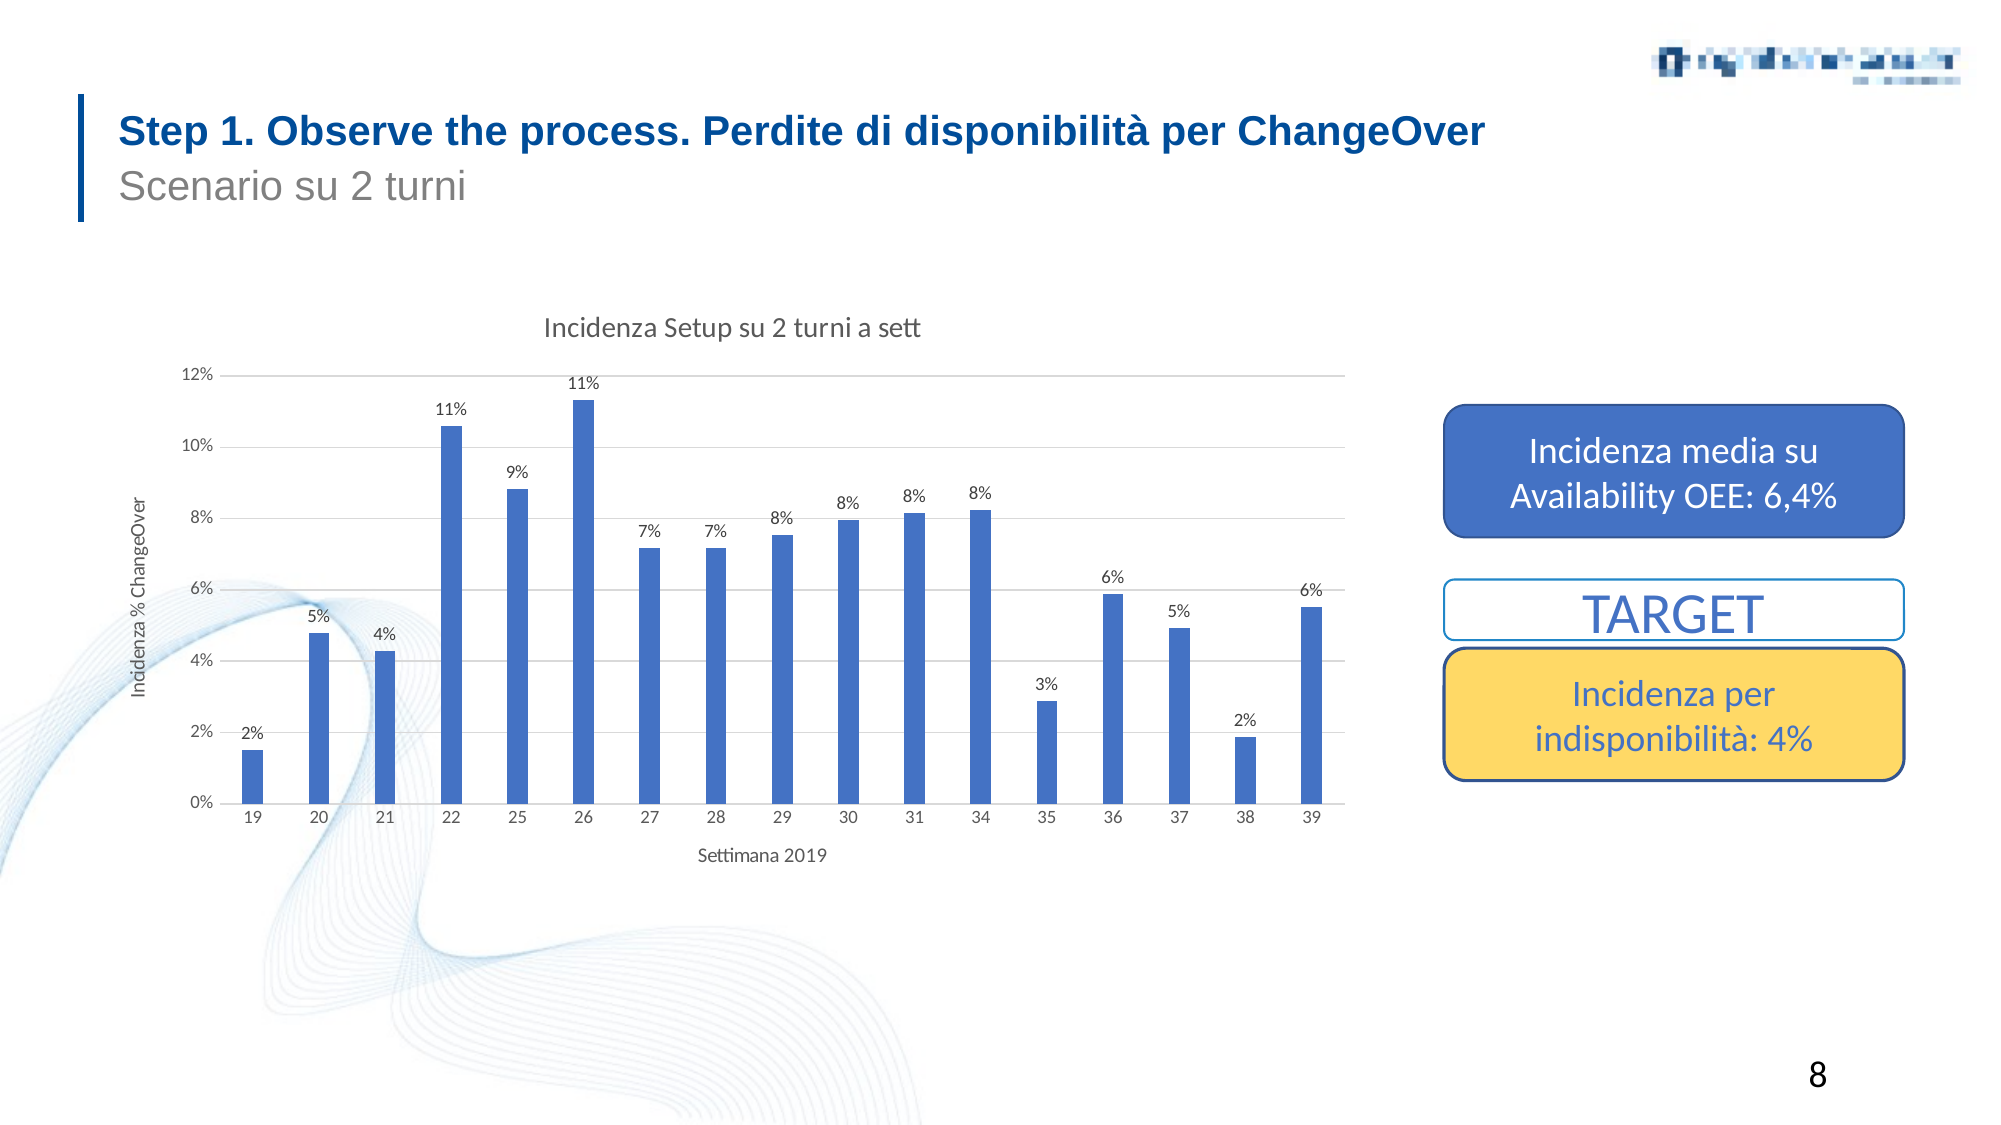

Step 1. Observe the process. Perdite di disponibilità per ChangeOver
Scenario su 2 turni

### Chart:

| Category | Incidenza Setup su 2 turni a sett |
|---|---|
| 19 | 0.015125 |
| 20 | 0.048 |
| 21 | 0.042749999999999996 |
| 22 | 0.10587500000000001 |
| 25 | 0.08837500000000001 |
| 26 | 0.11325 |
| 27 | 0.07175000000000001 |
| 28 | 0.07175000000000001 |
| 29 | 0.075375 |
| 30 | 0.0795 |
| 31 | 0.081625 |
| 34 | 0.082375 |
| 35 | 0.028875 |
| 36 | 0.058875 |
| 37 | 0.04925 |
| 38 | 0.018875 |
| 39 | 0.05525 |
Incidenza media su Availability OEE: 6,4%
TARGET
Incidenza per indisponibilità: 4%
8